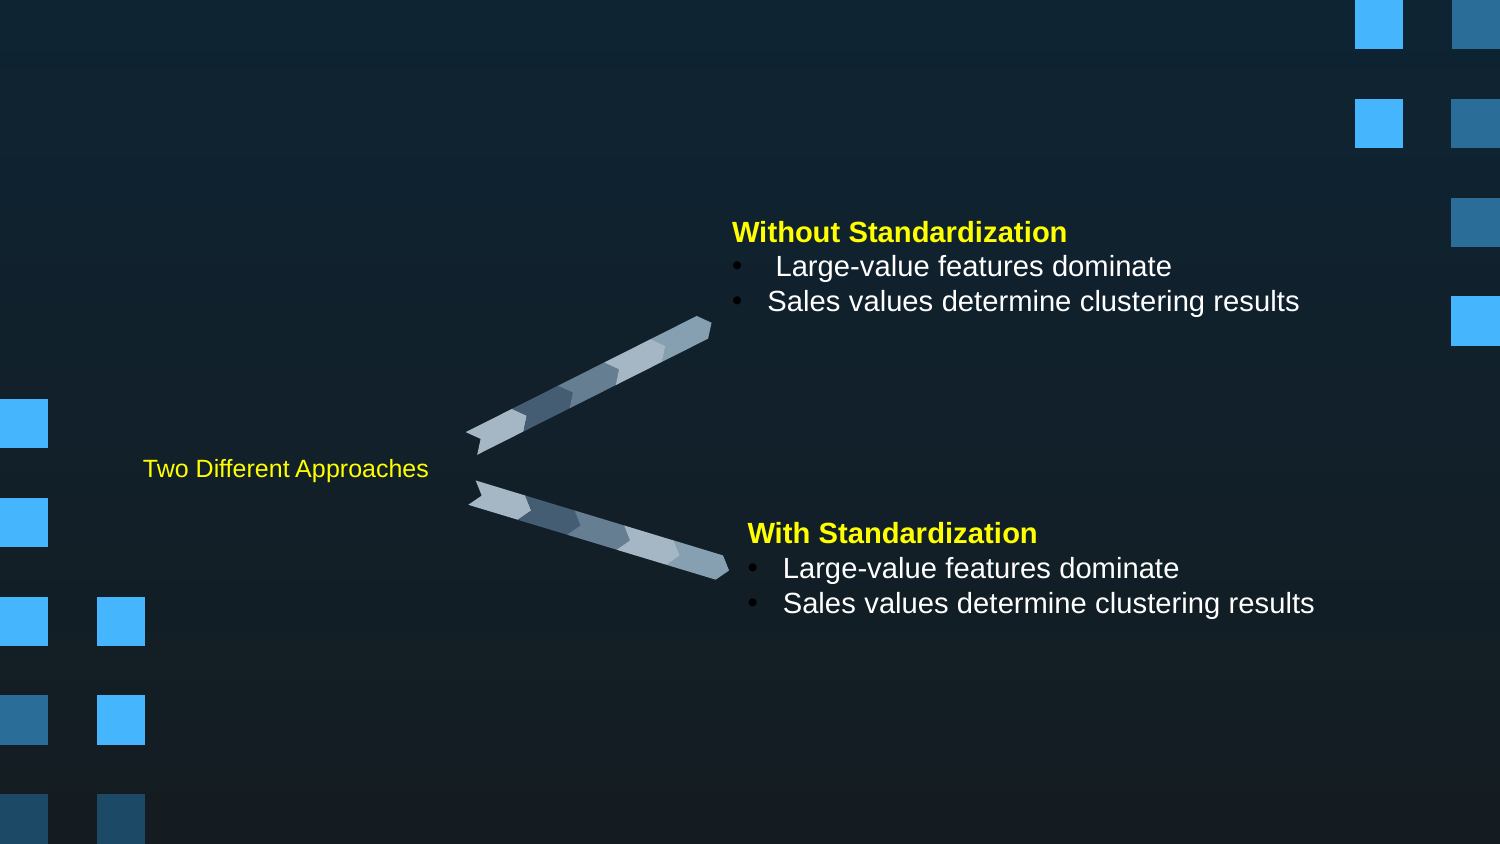

Without Standardization
 Large-value features dominate
Sales values determine clustering results

# Two Different Approaches
With Standardization
Large-value features dominate
Sales values determine clustering results